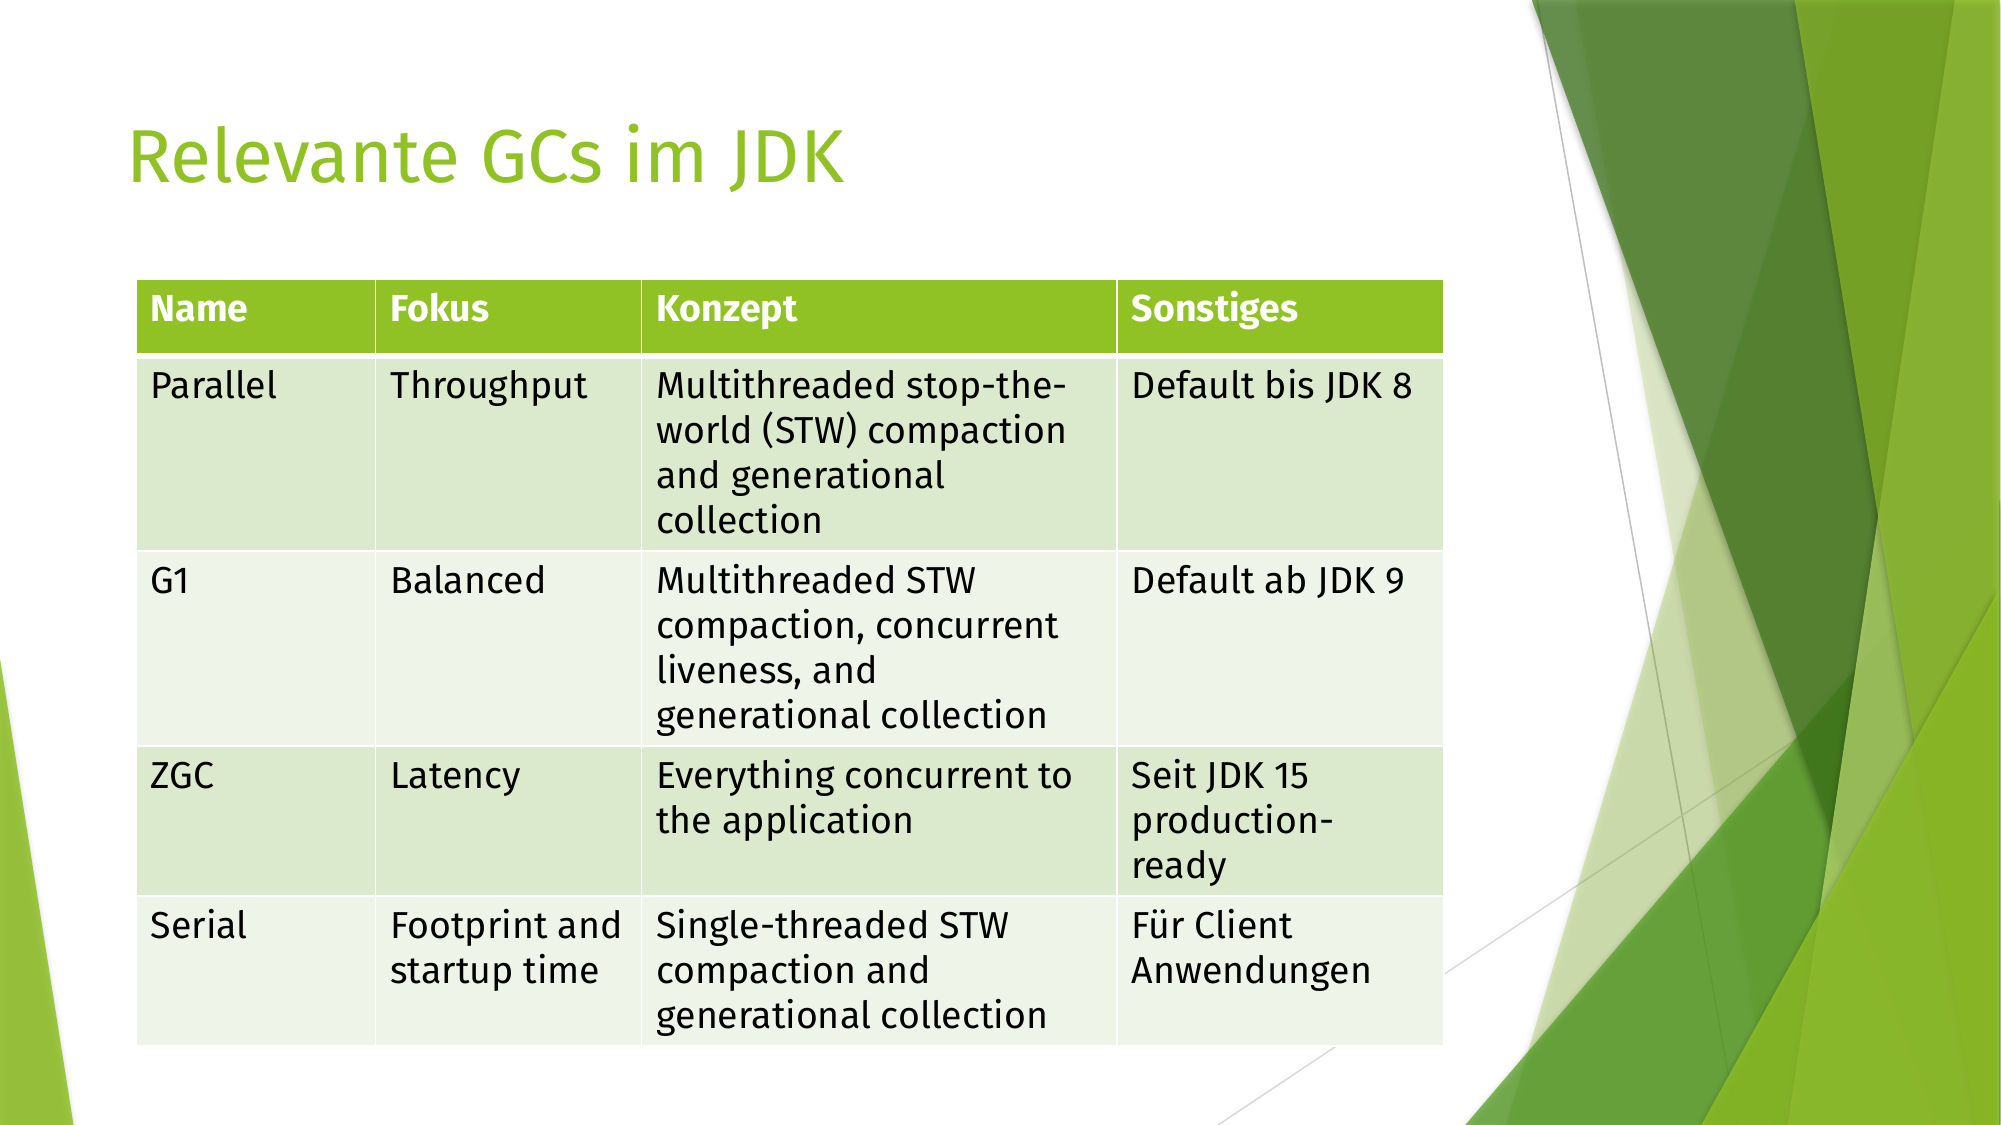

# Relevante GCs im JDK
| Name | Fokus | Konzept | Sonstiges |
| --- | --- | --- | --- |
| Parallel | Throughput | Multithreaded stop-the-world (STW) compaction and generational collection | Default bis JDK 8 |
| G1 | Balanced | Multithreaded STW compaction, concurrent liveness, and generational collection | Default ab JDK 9 |
| ZGC | Latency | Everything concurrent to the application | Seit JDK 15 production-ready |
| Serial | Footprint and startup time | Single-threaded STW compaction and generational collection | Für Client Anwendungen |